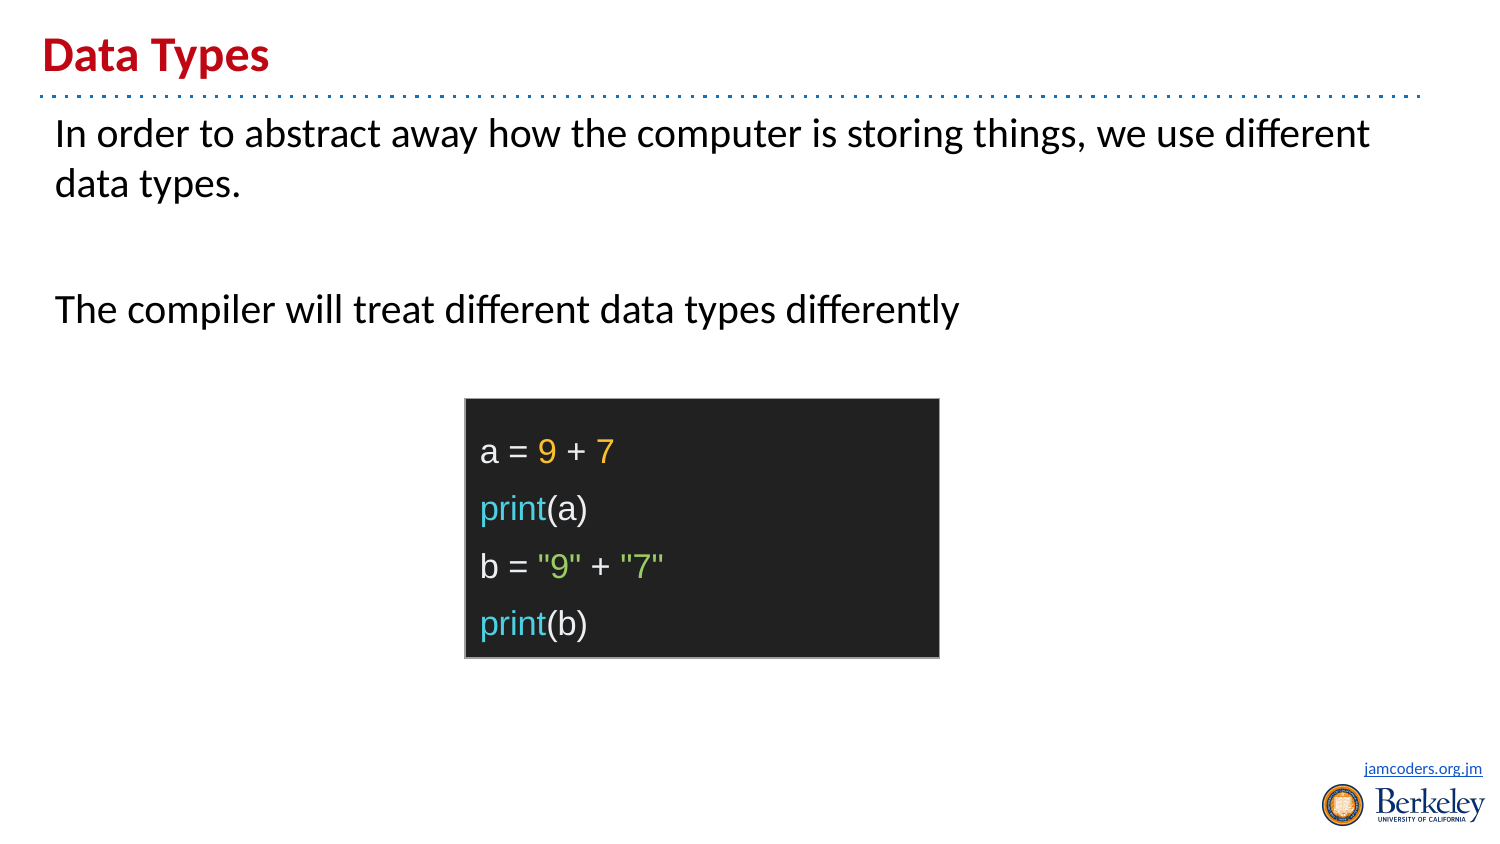

# Data Types
In order to abstract away how the computer is storing things, we use different data types.

The compiler will treat different data types differently

| a = 9 + 7 print(a) b = "9" + "7" print(b) |
| --- |